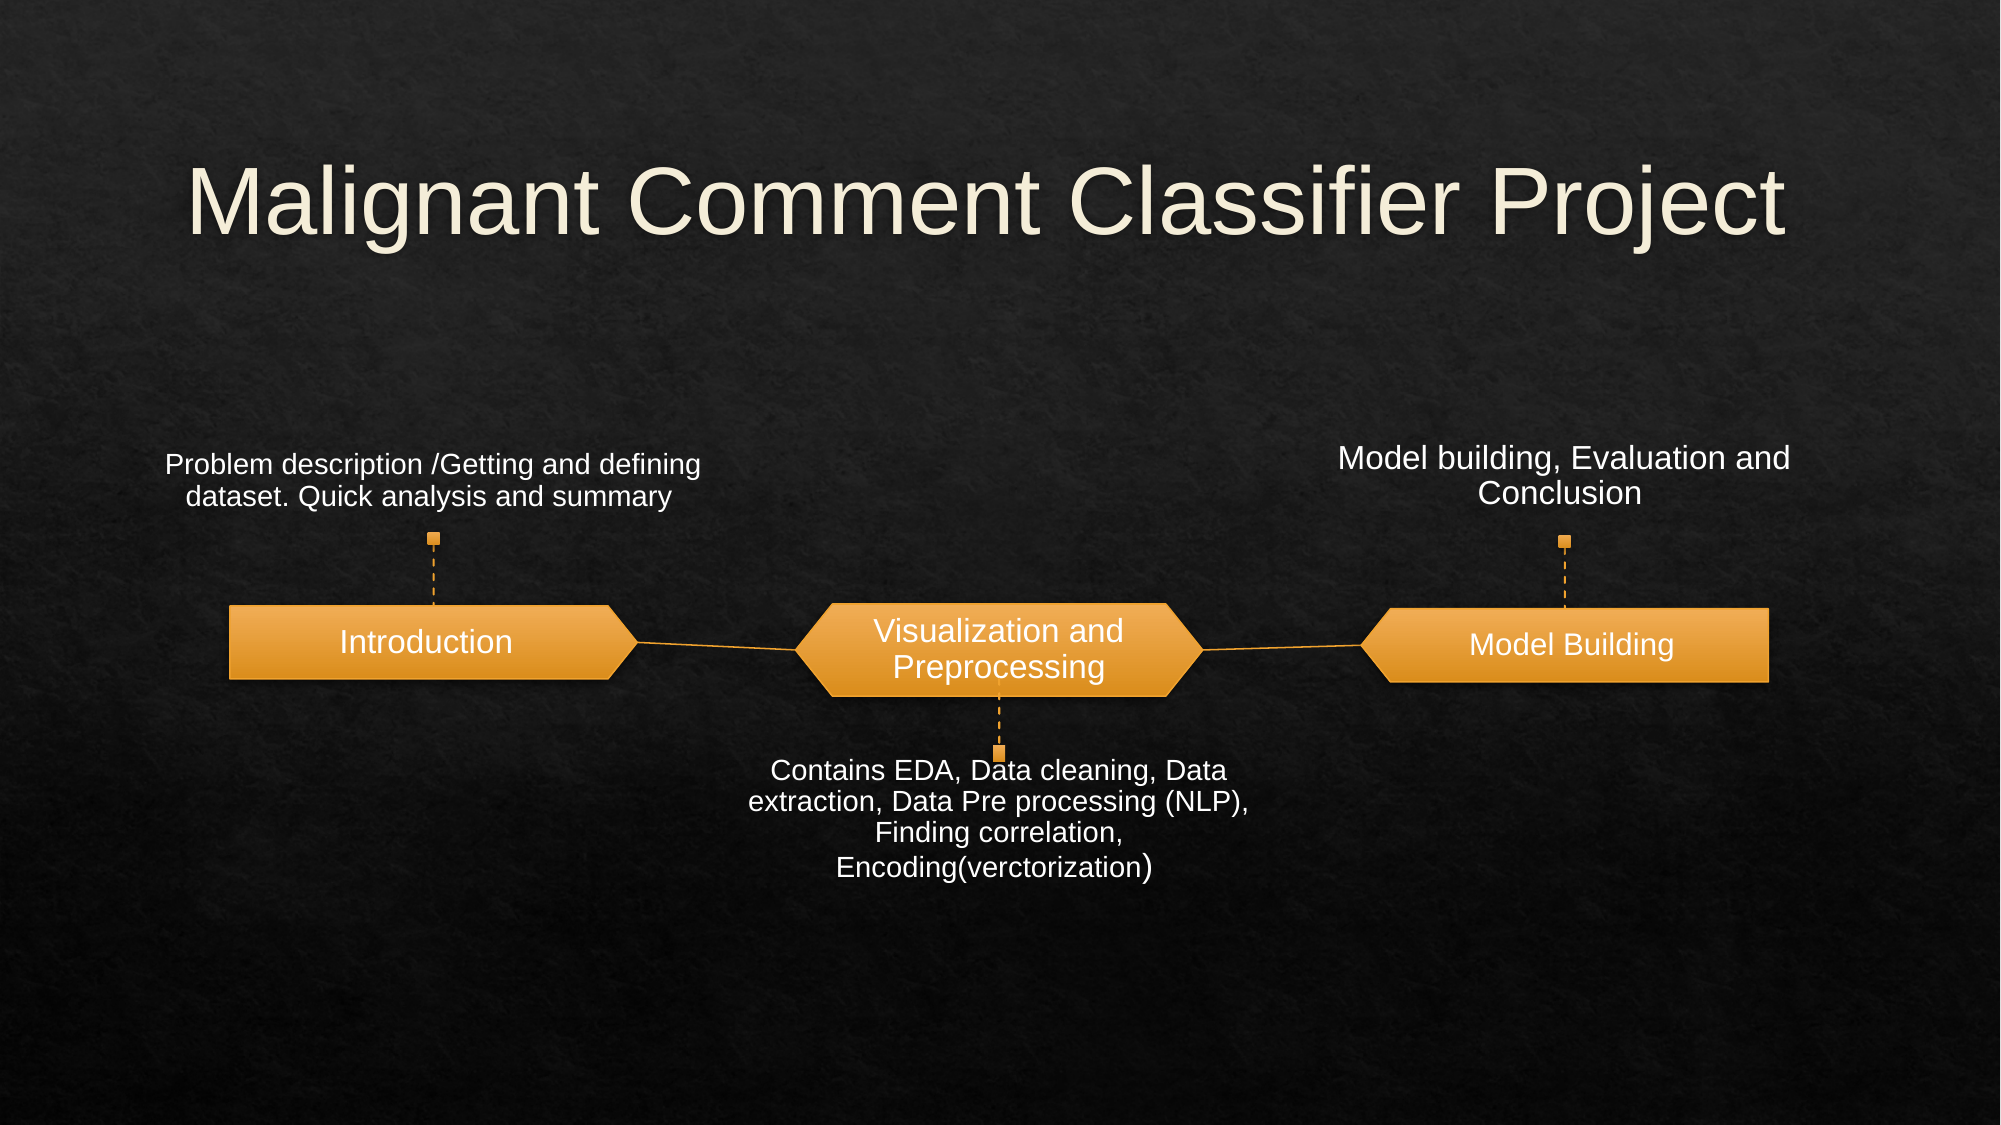

# Malignant Comment Classifier Project
Introduction
Problem description /Getting and defining dataset. Quick analysis and summary
Visualization and Preprocessing
Contains EDA, Data cleaning, Data extraction, Data Pre processing (NLP), Finding correlation, Encoding(verctorization)
Model Building
Model building, Evaluation and Conclusion